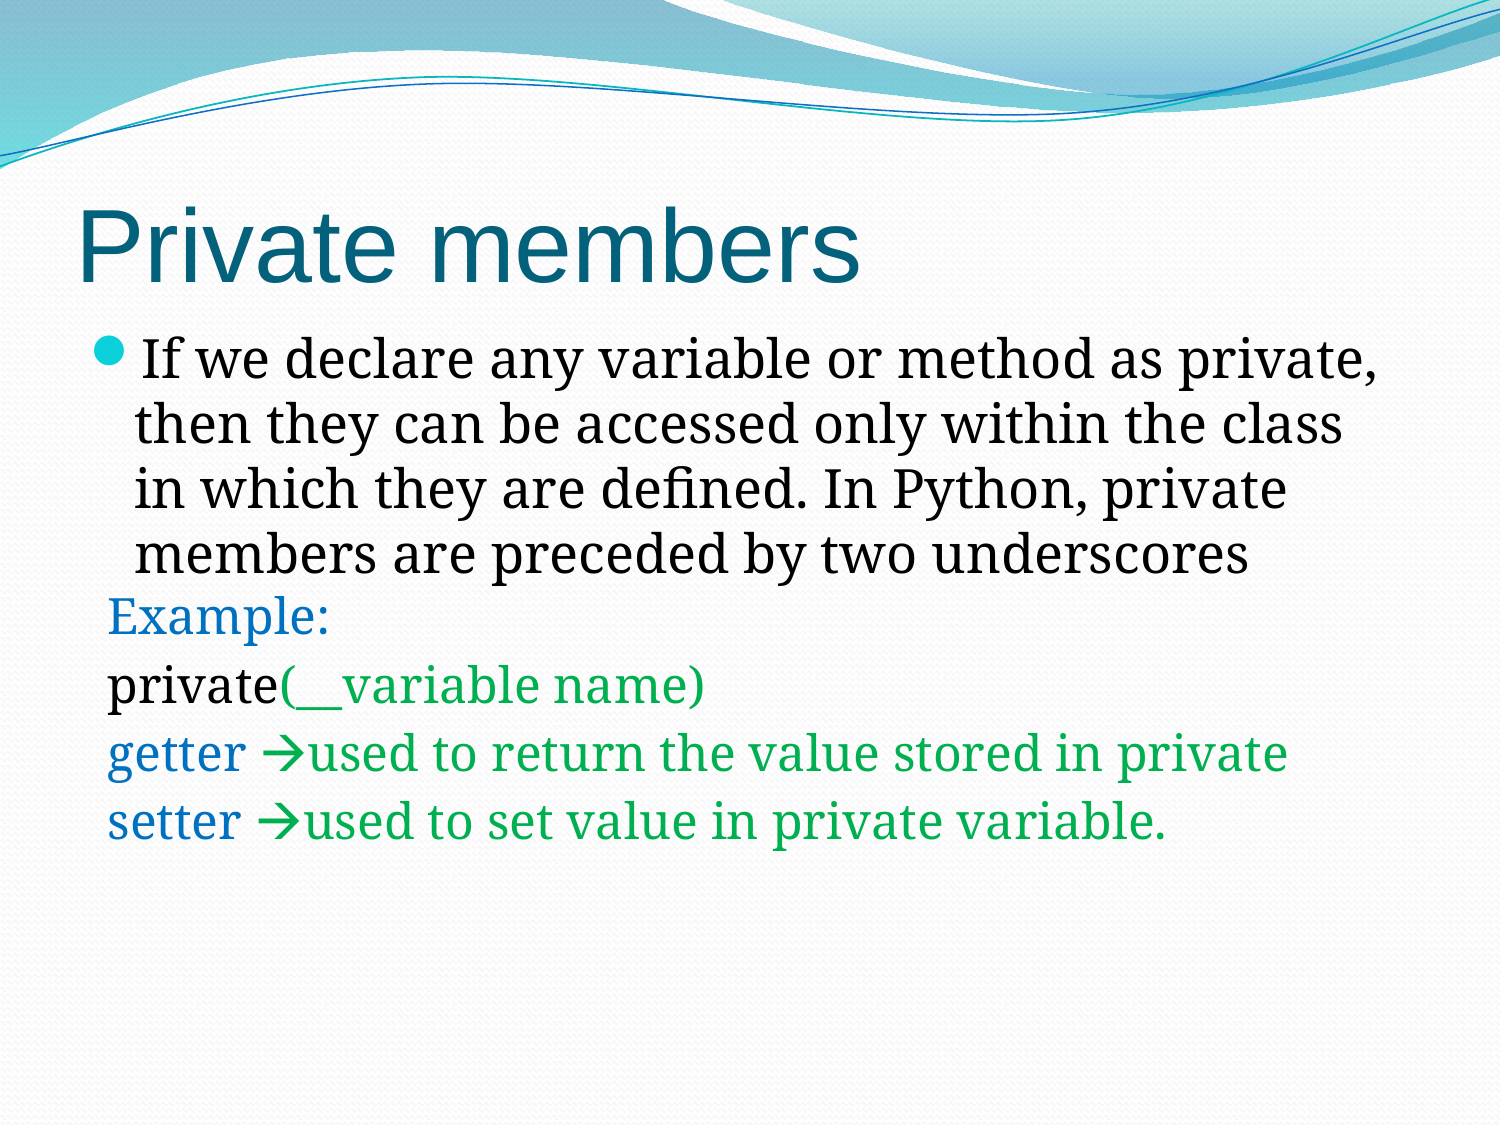

# Private members
If we declare any variable or method as private, then they can be accessed only within the class in which they are defined. In Python, private members are preceded by two underscores
Example:
private(__variable name)
getter 🡪used to return the value stored in private
setter 🡪used to set value in private variable.